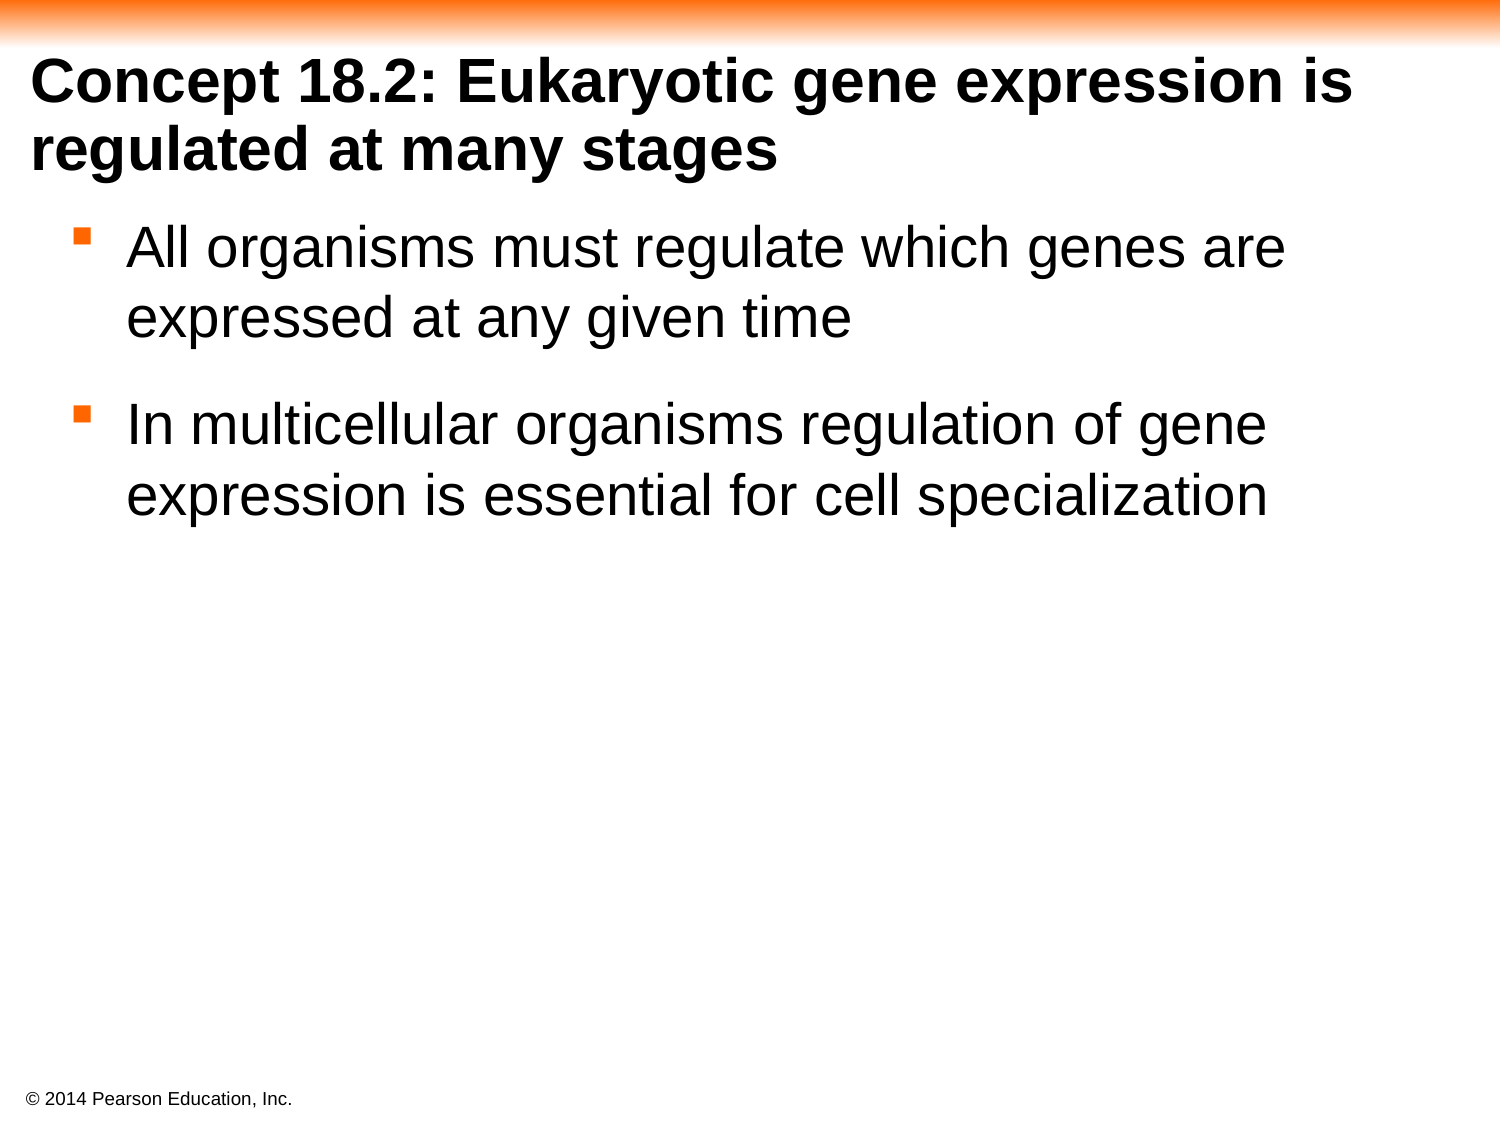

# Concept 18.2: Eukaryotic gene expression is regulated at many stages
All organisms must regulate which genes are expressed at any given time
In multicellular organisms regulation of gene expression is essential for cell specialization